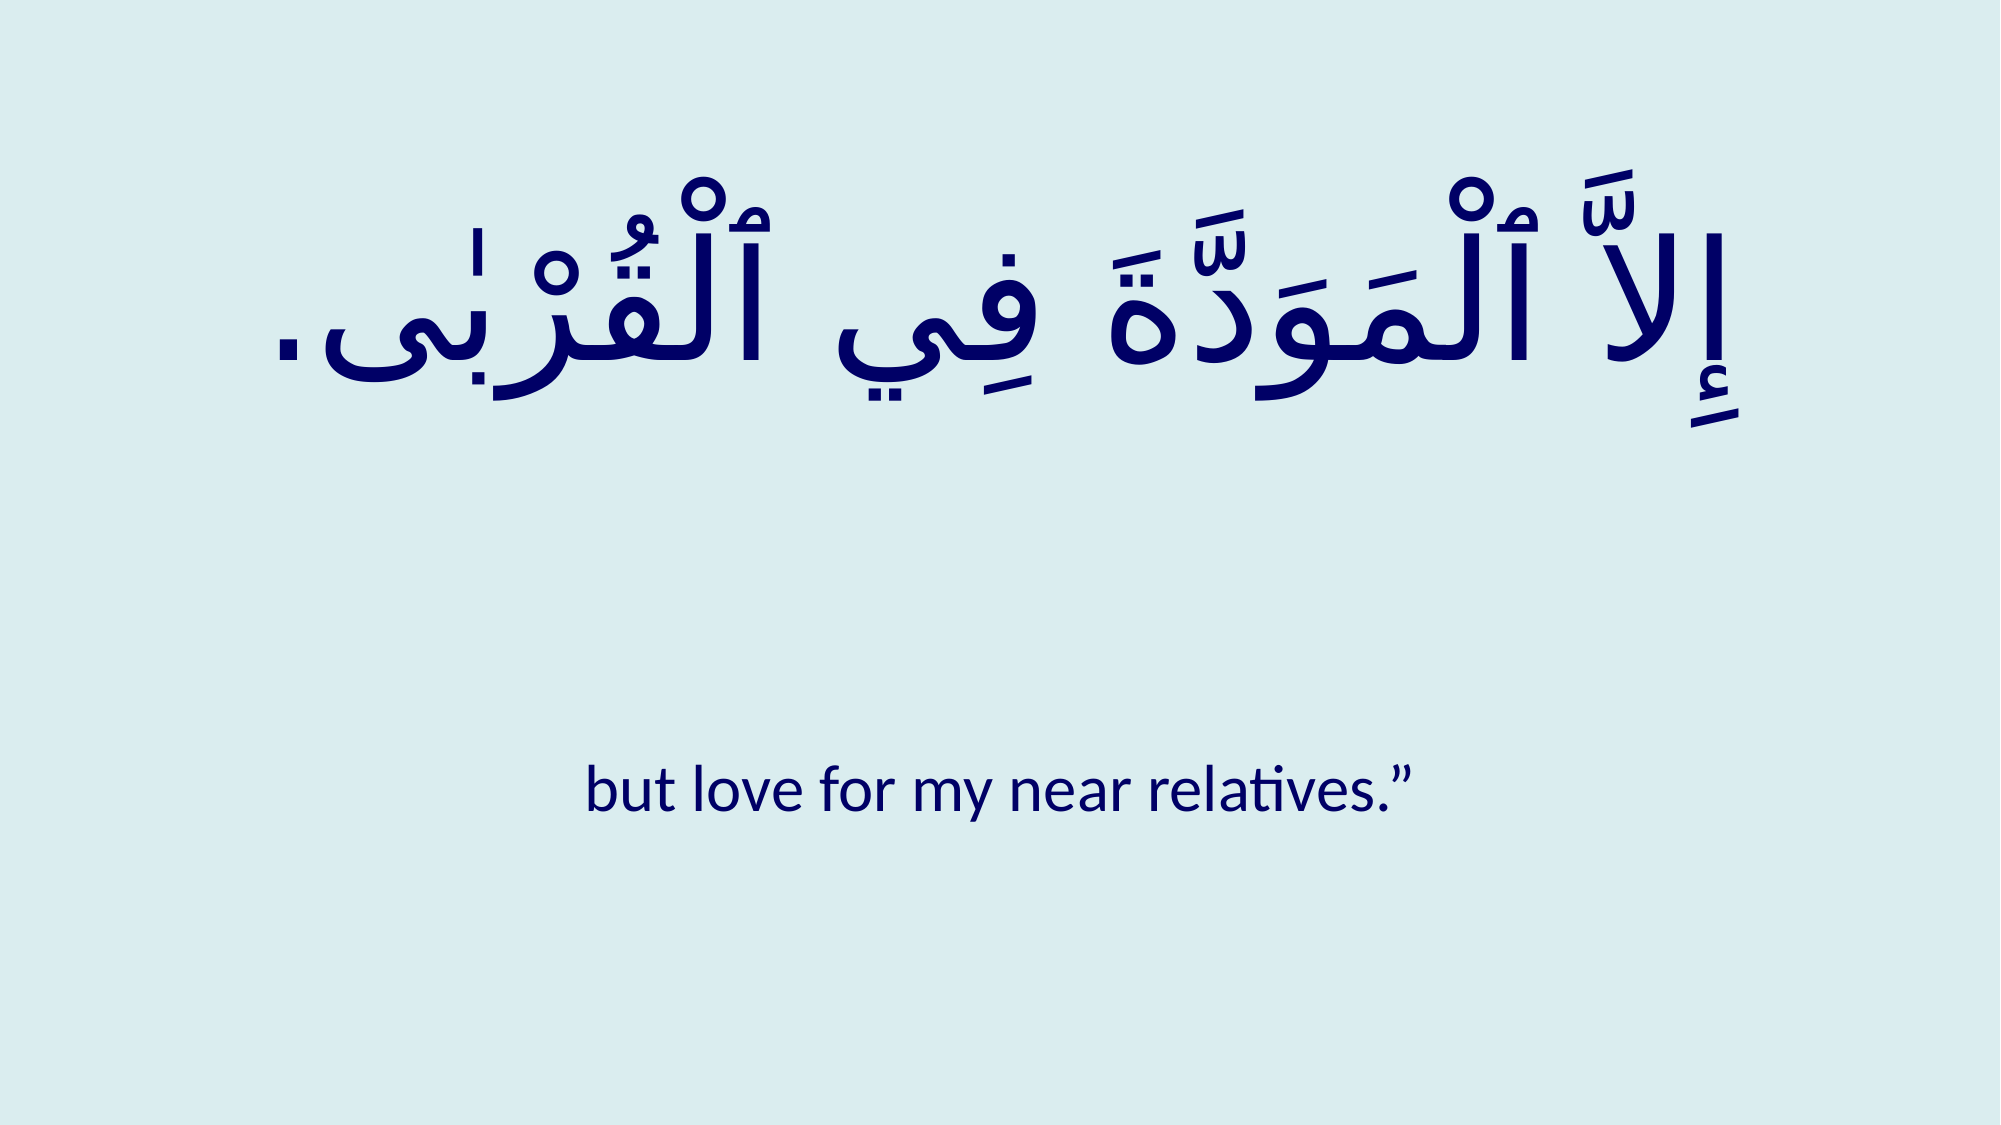

# إِلاَّ ٱلْمَوَدَّةَ فِي ٱلْقُرْبٰى.
but love for my near relatives.”